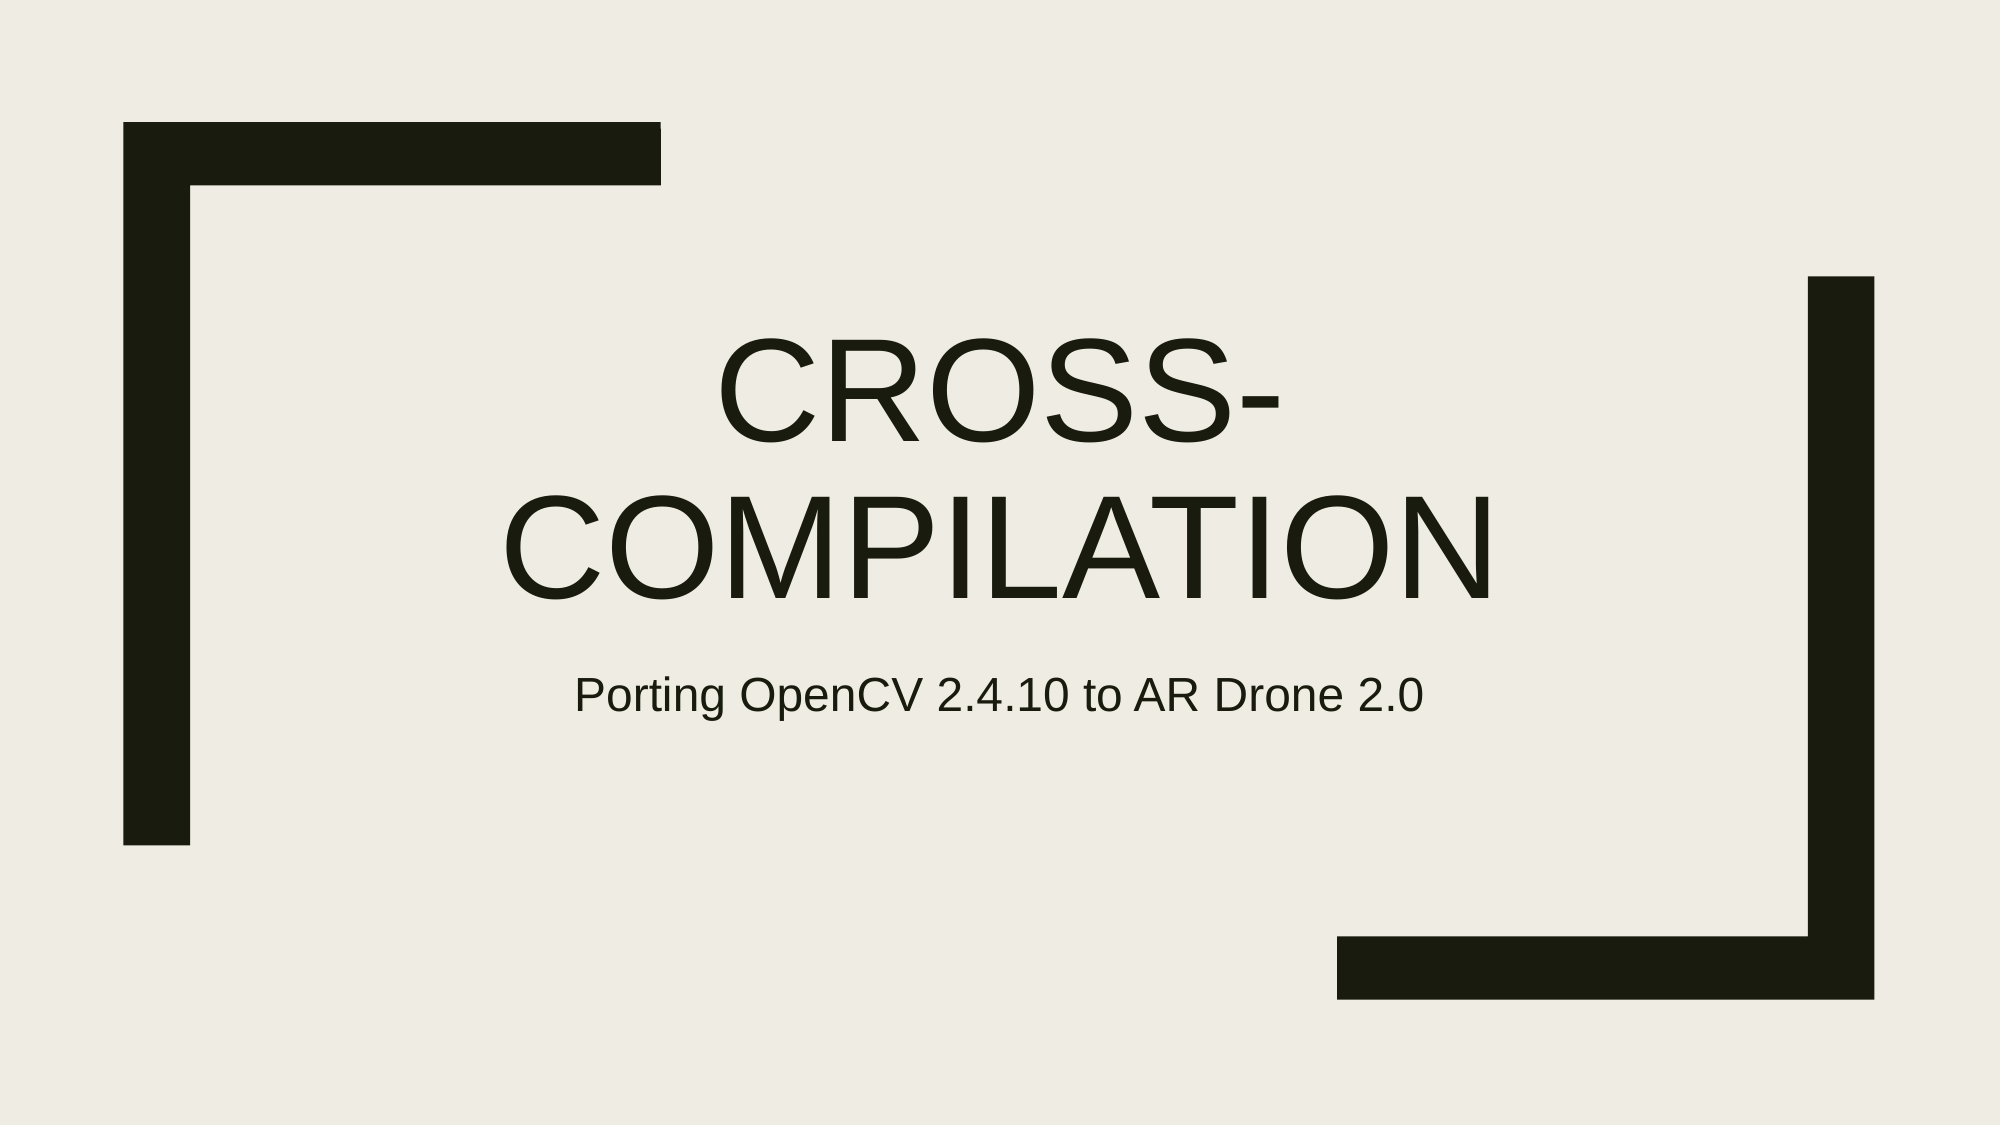

# Cross-Compilation
Porting OpenCV 2.4.10 to AR Drone 2.0